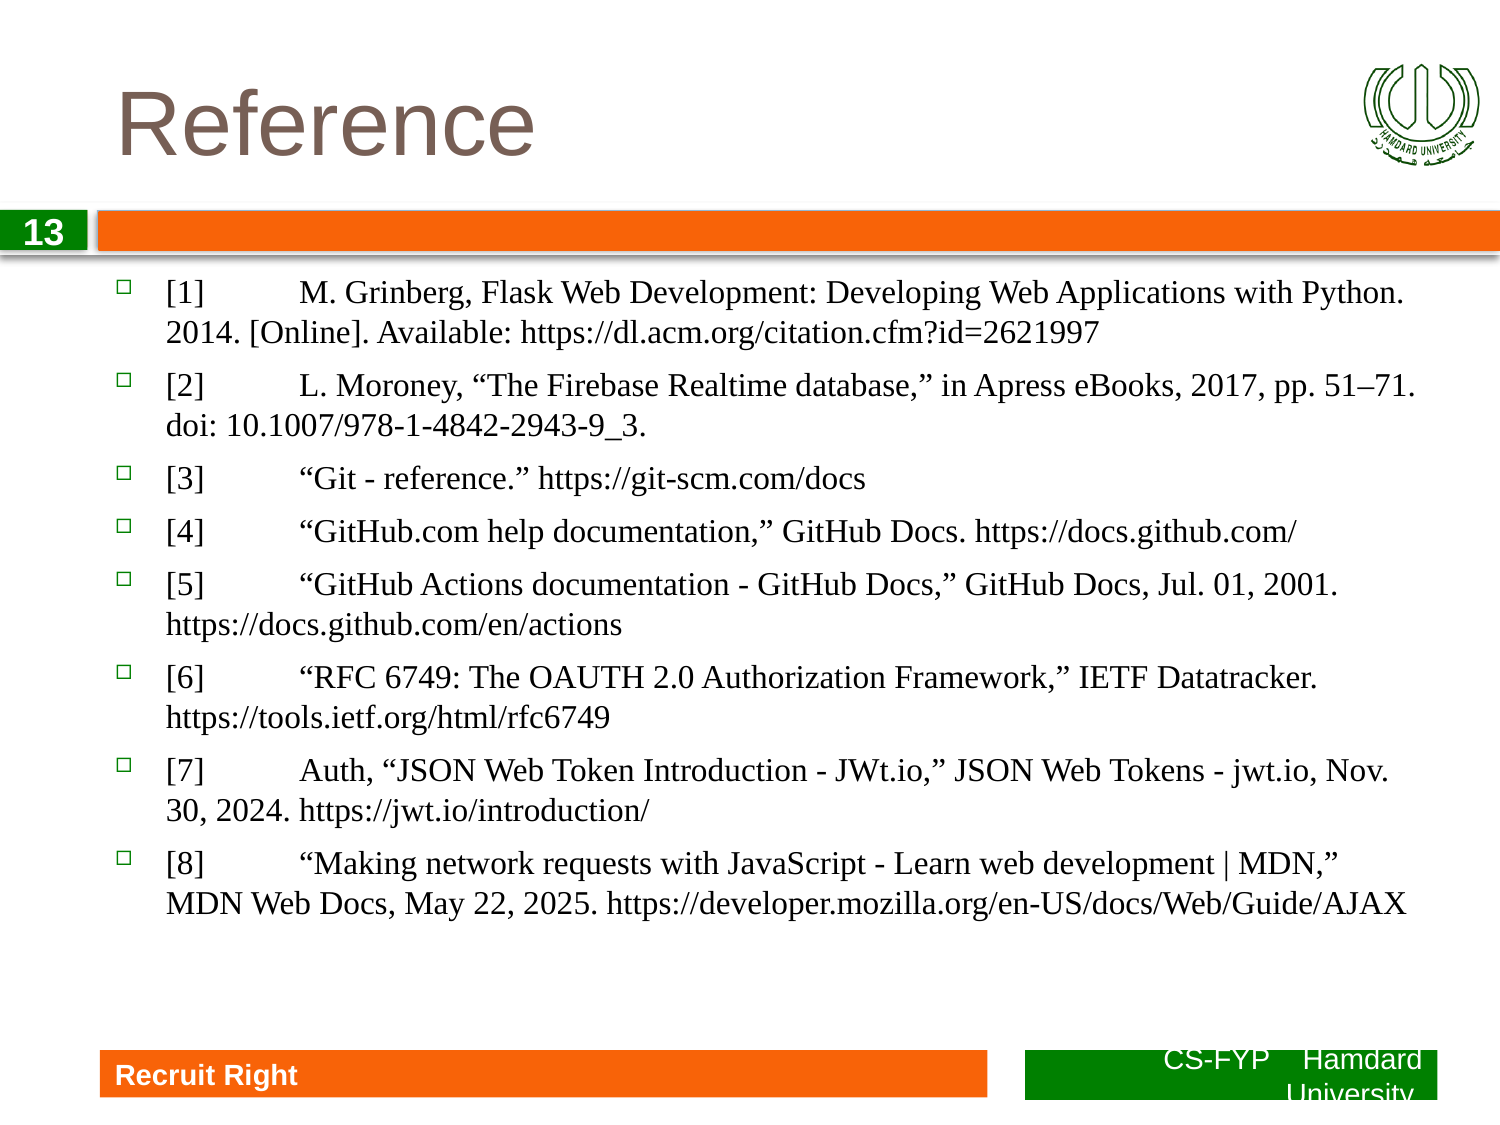

# Reference
13
[1]	M. Grinberg, Flask Web Development: Developing Web Applications with Python. 2014. [Online]. Available: https://dl.acm.org/citation.cfm?id=2621997
[2]	L. Moroney, “The Firebase Realtime database,” in Apress eBooks, 2017, pp. 51–71. doi: 10.1007/978-1-4842-2943-9_3.
[3]	“Git - reference.” https://git-scm.com/docs
[4]	“GitHub.com help documentation,” GitHub Docs. https://docs.github.com/
[5]	“GitHub Actions documentation - GitHub Docs,” GitHub Docs, Jul. 01, 2001. https://docs.github.com/en/actions
[6]	“RFC 6749: The OAUTH 2.0 Authorization Framework,” IETF Datatracker. https://tools.ietf.org/html/rfc6749
[7]	Auth, “JSON Web Token Introduction - JWt.io,” JSON Web Tokens - jwt.io, Nov. 30, 2024. https://jwt.io/introduction/
[8]	“Making network requests with JavaScript - Learn web development | MDN,” MDN Web Docs, May 22, 2025. https://developer.mozilla.org/en-US/docs/Web/Guide/AJAX

Recruit Right
CS-FYP    Hamdard University